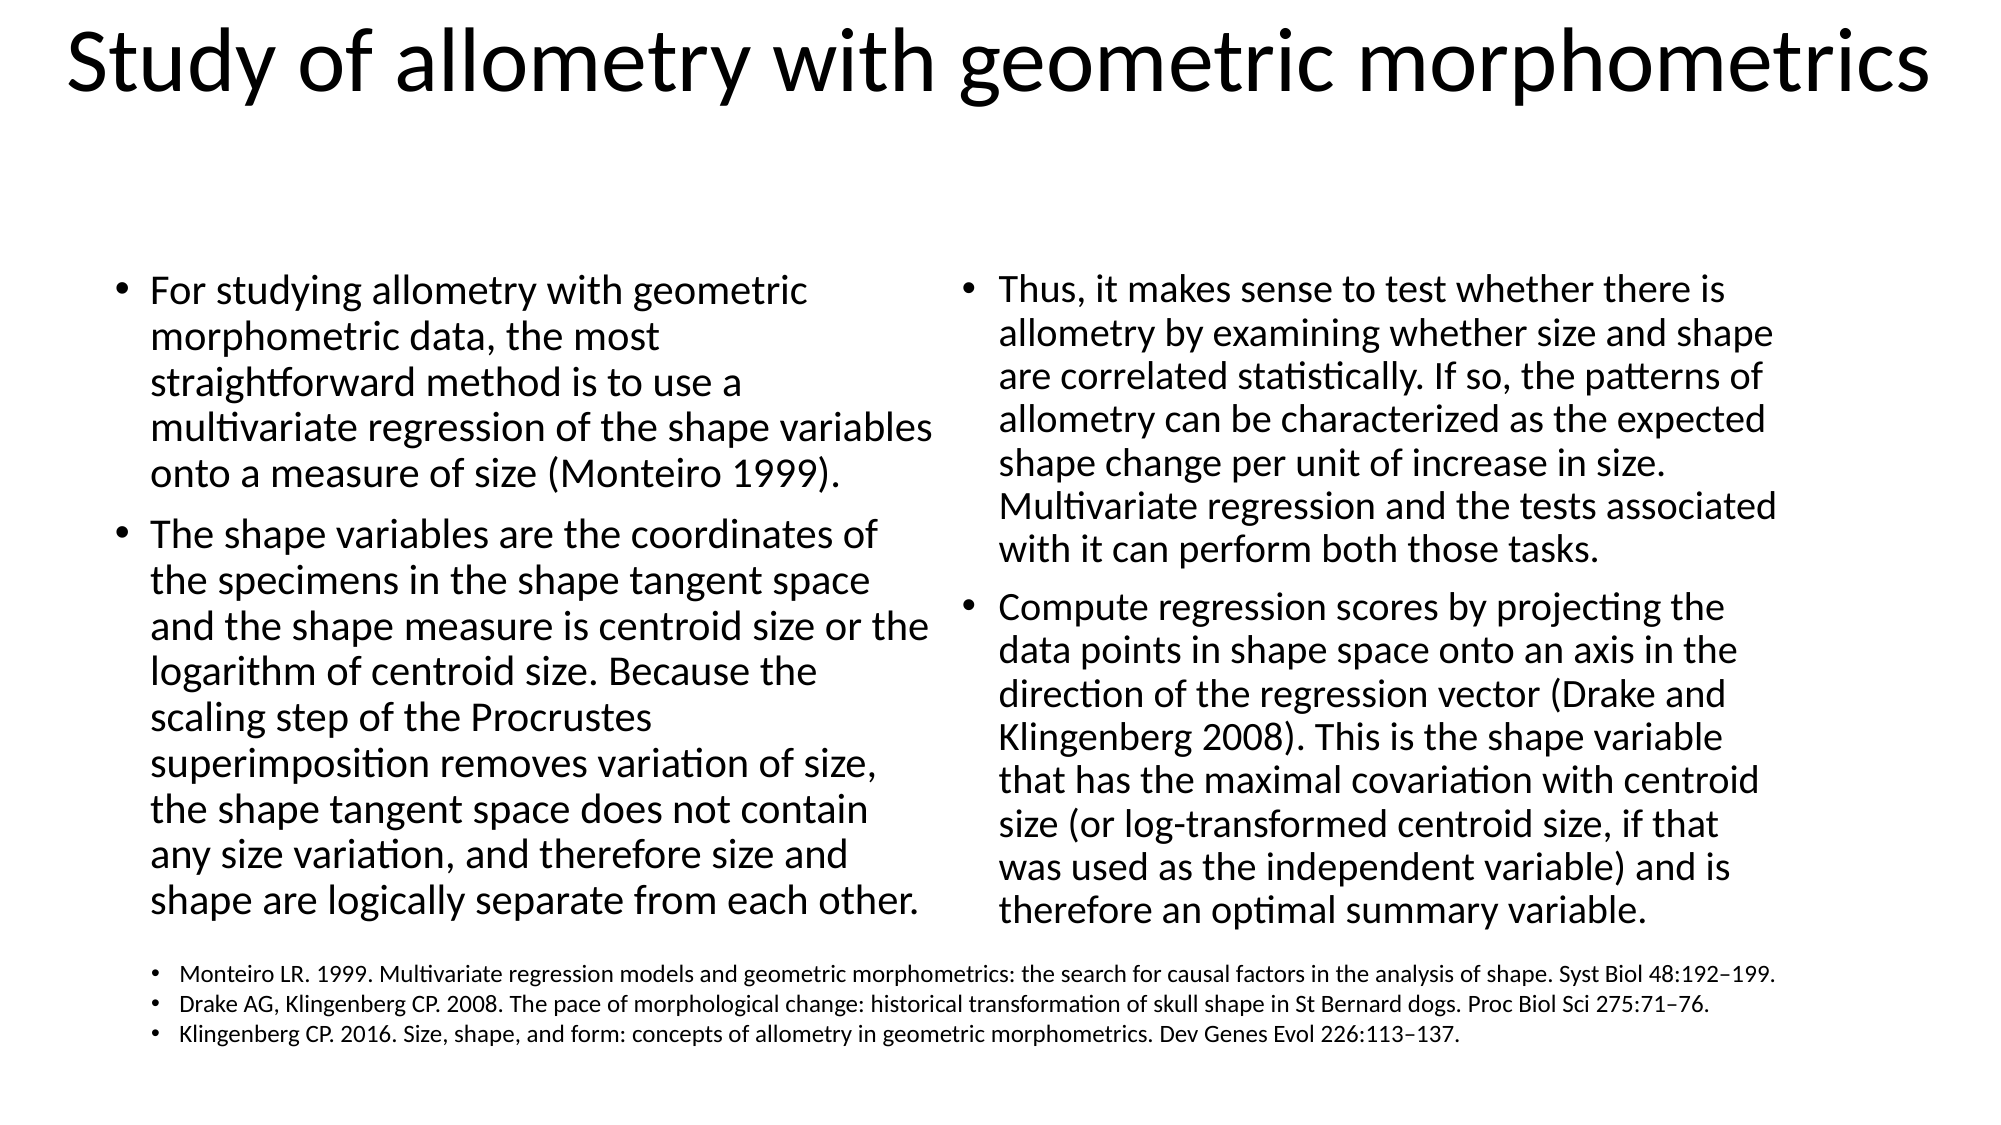

# Study of allometry with geometric morphometrics
For studying allometry with geometric morphometric data, the most straightforward method is to use a multivariate regression of the shape variables onto a measure of size (Monteiro 1999).
The shape variables are the coordinates of the specimens in the shape tangent space and the shape measure is centroid size or the logarithm of centroid size. Because the scaling step of the Procrustes superimposition removes variation of size, the shape tangent space does not contain any size variation, and therefore size and shape are logically separate from each other.
Thus, it makes sense to test whether there is allometry by examining whether size and shape are correlated statistically. If so, the patterns of allometry can be characterized as the expected shape change per unit of increase in size. Multivariate regression and the tests associated with it can perform both those tasks.
Compute regression scores by projecting the data points in shape space onto an axis in the direction of the regression vector (Drake and Klingenberg 2008). This is the shape variable that has the maximal covariation with centroid size (or log-transformed centroid size, if that was used as the independent variable) and is therefore an optimal summary variable.
Monteiro LR. 1999. Multivariate regression models and geometric morphometrics: the search for causal factors in the analysis of shape. Syst Biol 48:192–199.
Drake AG, Klingenberg CP. 2008. The pace of morphological change: historical transformation of skull shape in St Bernard dogs. Proc Biol Sci 275:71–76.
Klingenberg CP. 2016. Size, shape, and form: concepts of allometry in geometric morphometrics. Dev Genes Evol 226:113–137.